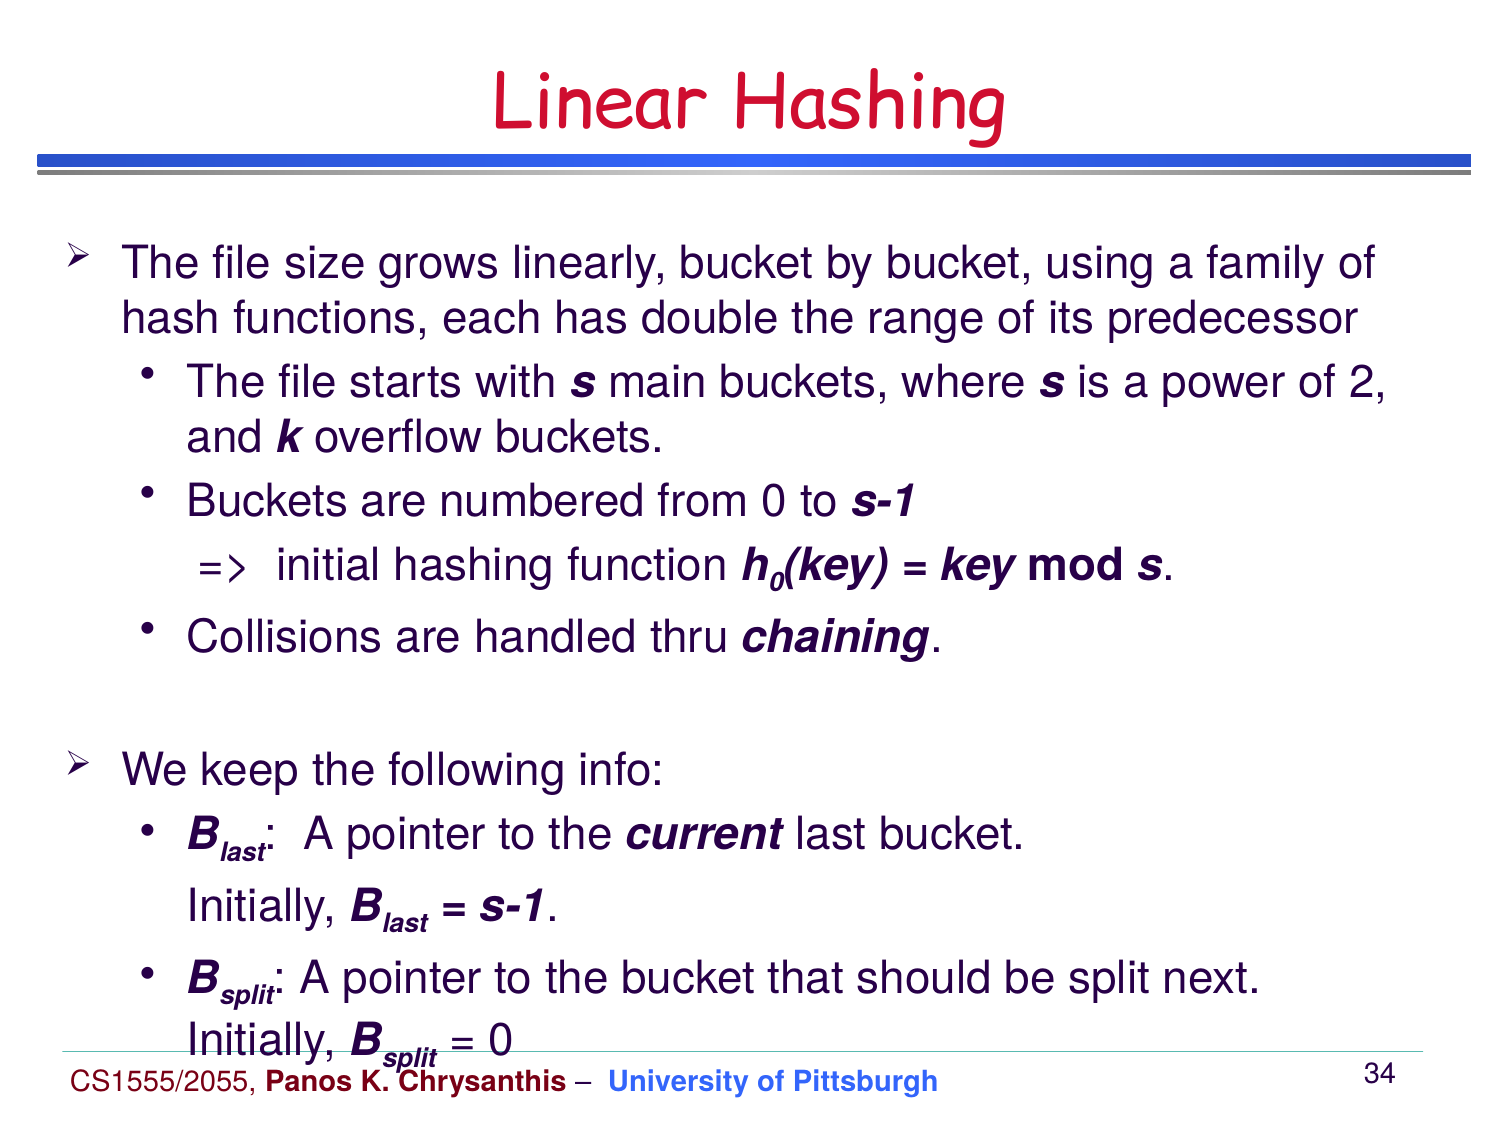

# Linear Hashing
The file size grows linearly, bucket by bucket, using a family of hash functions, each has double the range of its predecessor
The file starts with s main buckets, where s is a power of 2, and k overflow buckets.
Buckets are numbered from 0 to s-1
	      =>  initial hashing function h0(key) = key mod s.
Collisions are handled thru chaining.

We keep the following info:
Blast:  A pointer to the current last bucket.
	Initially, Blast = s-1.
Bsplit: A pointer to the bucket that should be split next.      Initially, Bsplit = 0